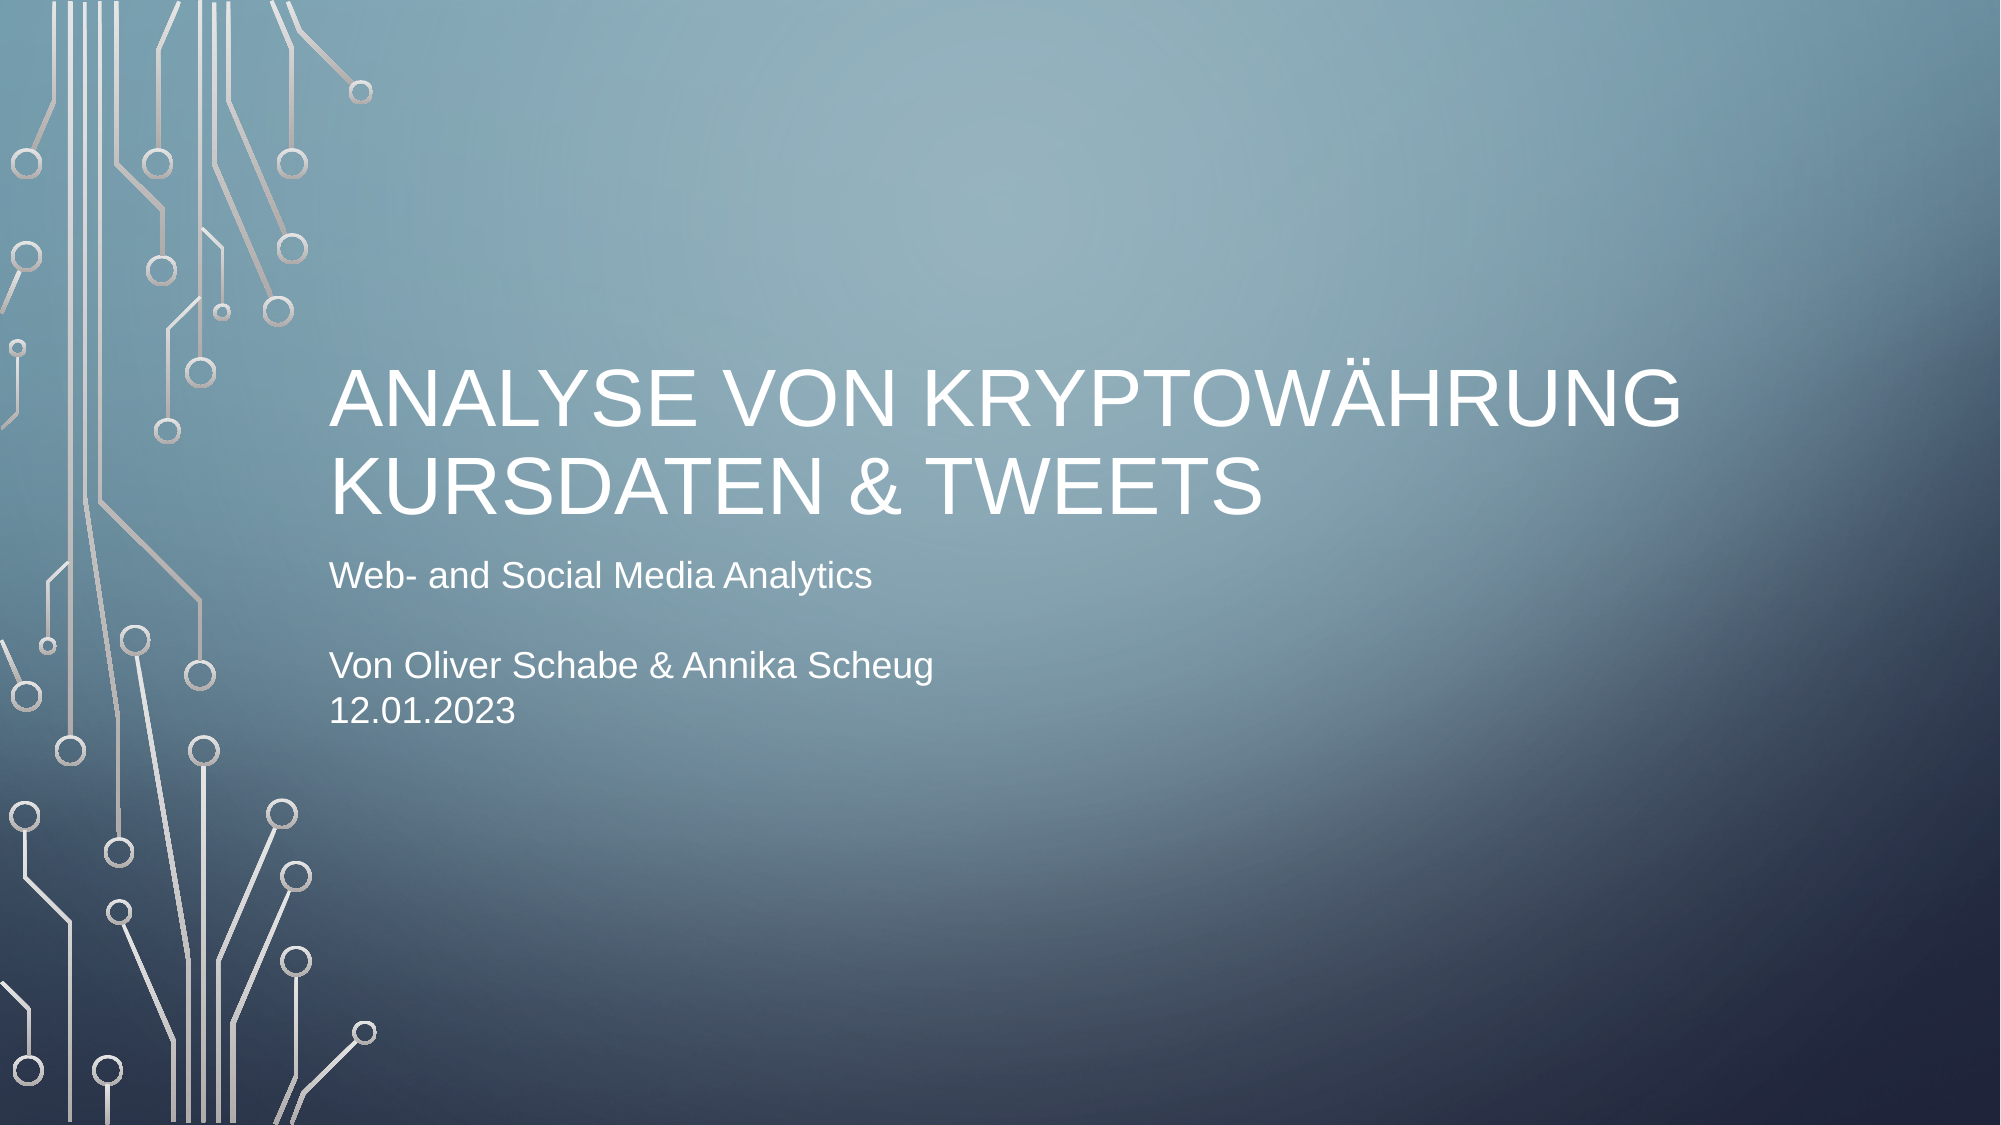

# Analyse von Kryptowährung Kursdaten & Tweets
Web- and Social Media Analytics

Von Oliver Schabe & Annika Scheug 12.01.2023